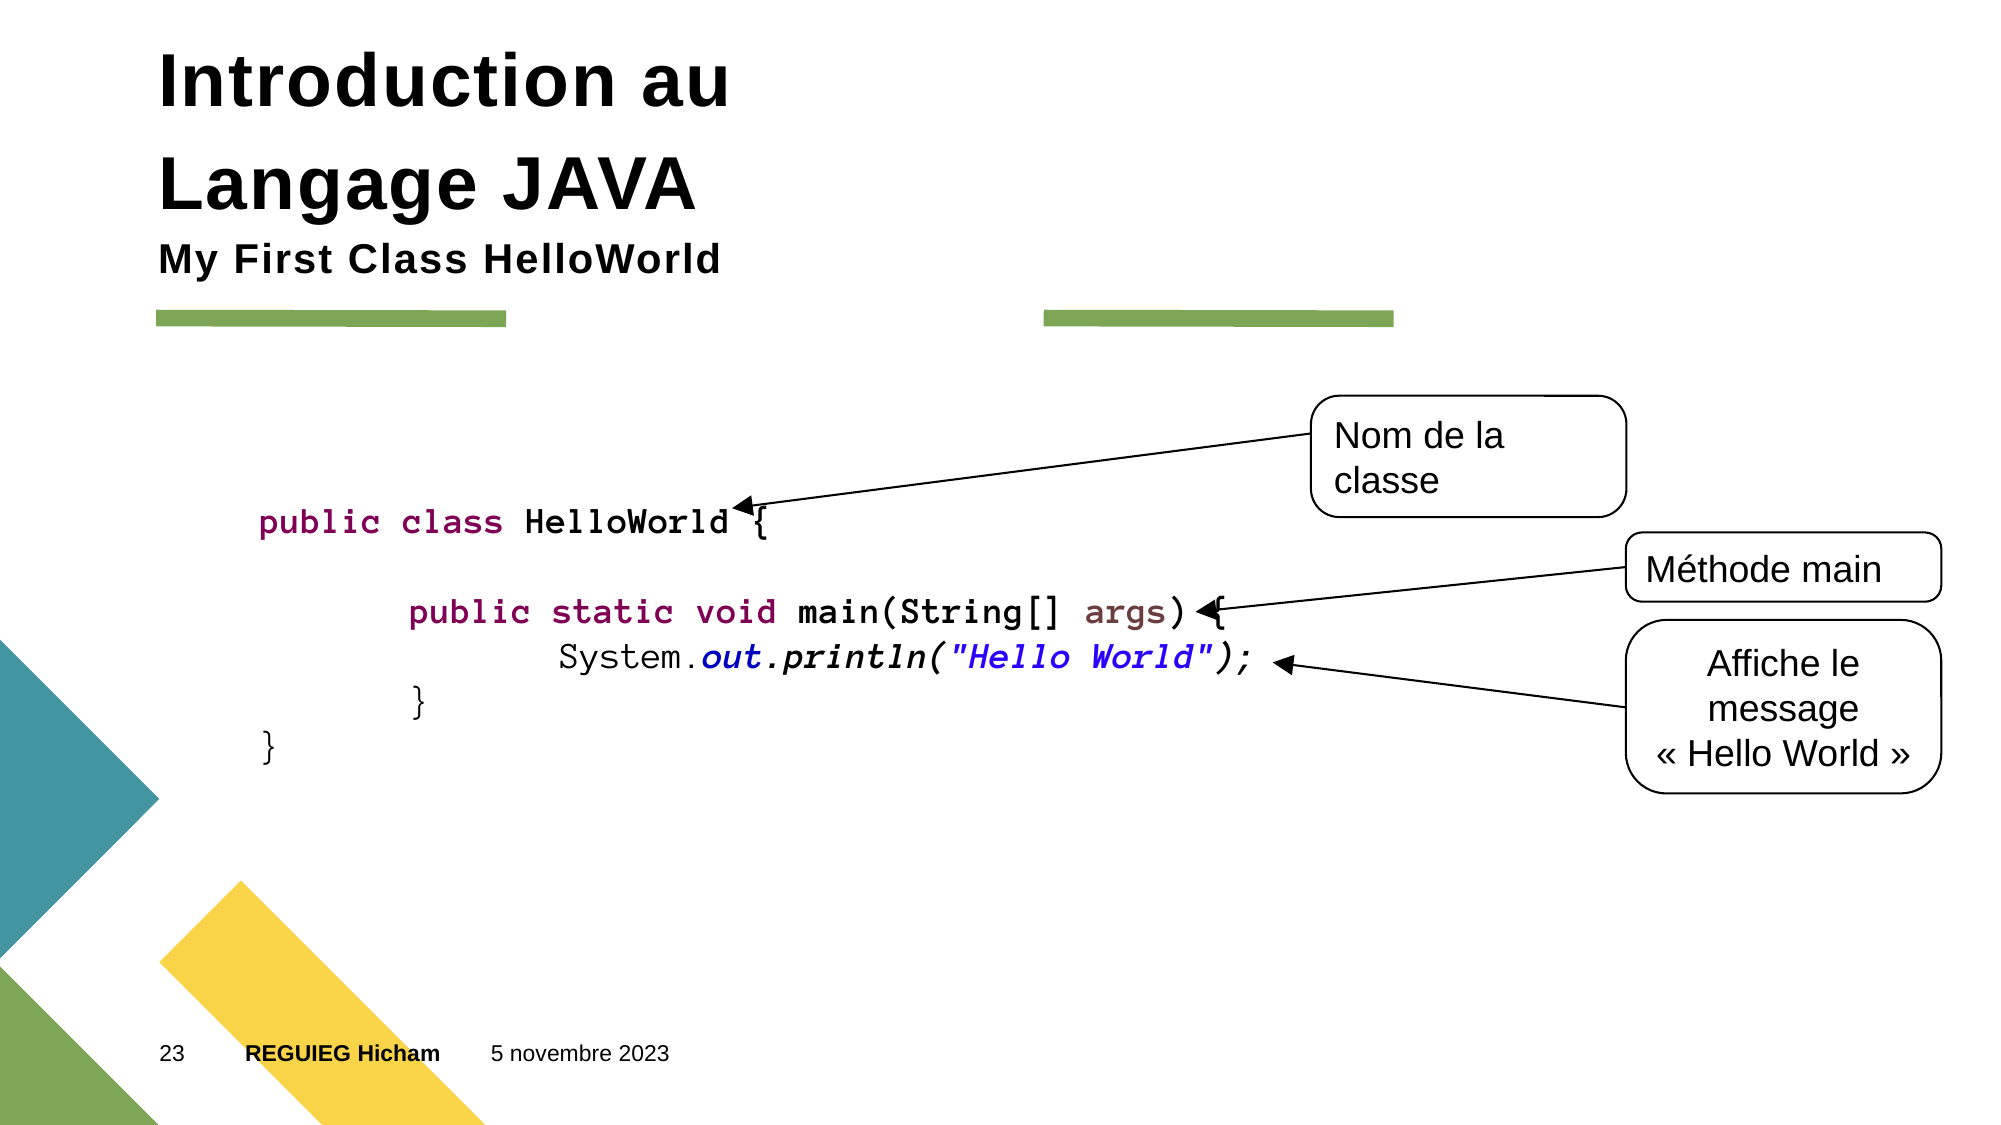

# Introduction au Langage JAVA My First Class HelloWorld

Nom de la classe
public class HelloWorld {

	public static void main(String[] args) {
		System.out.println("Hello World");
	}
}
Méthode main
Affiche le message « Hello World »
23
REGUIEG Hicham
5 novembre 2023